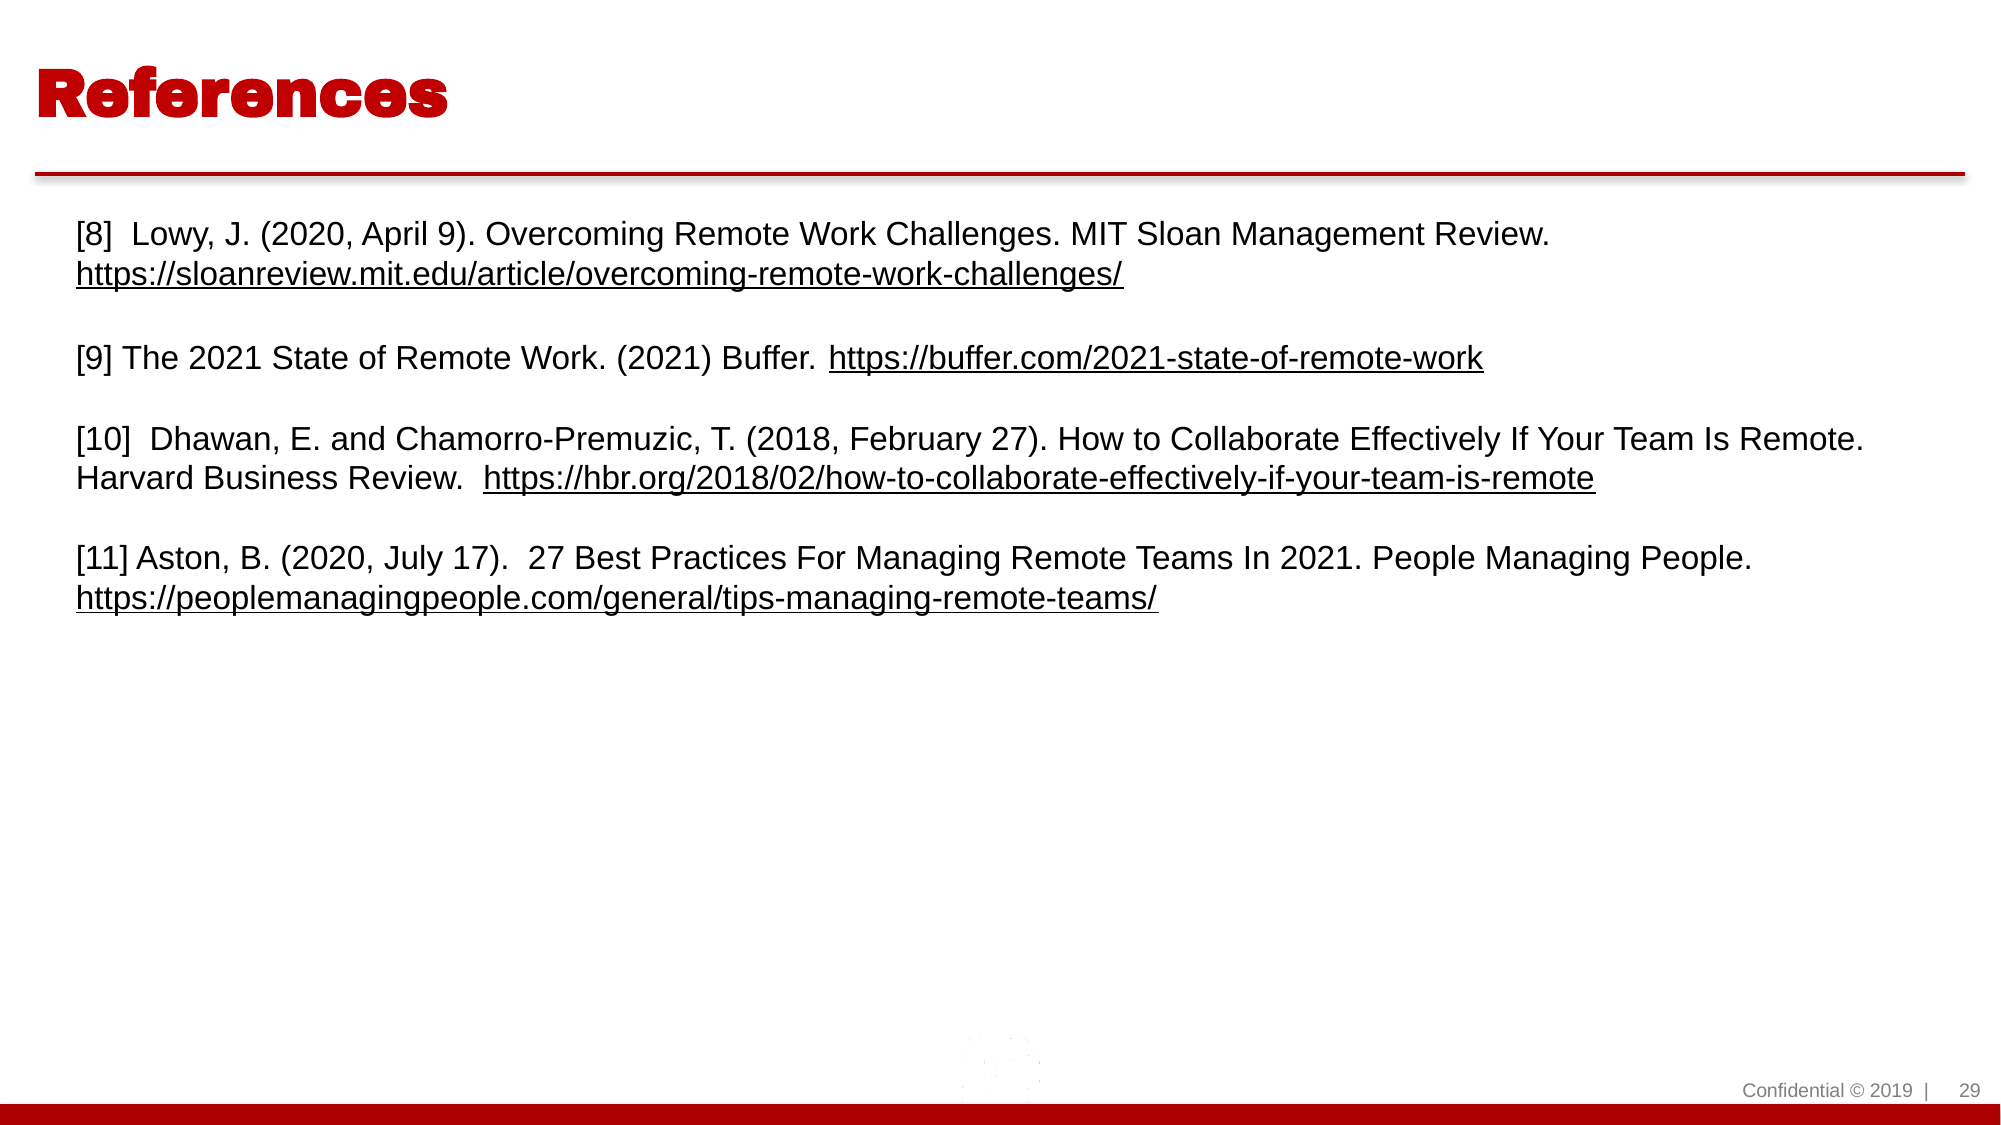

# References
[8]  Lowy, J. (2020, April 9). Overcoming Remote Work Challenges. MIT Sloan Management Review.   https://sloanreview.mit.edu/article/overcoming-remote-work-challenges/

[9] The 2021 State of Remote Work. (2021) Buffer. https://buffer.com/2021-state-of-remote-work

[10]  Dhawan, E. and Chamorro-Premuzic, T. (2018, February 27). How to Collaborate Effectively If Your Team Is Remote.  Harvard Business Review.  https://hbr.org/2018/02/how-to-collaborate-effectively-if-your-team-is-remote

[11] Aston, B. (2020, July 17).  27 Best Practices For Managing Remote Teams In 2021. People Managing People.  https://peoplemanagingpeople.com/general/tips-managing-remote-teams/